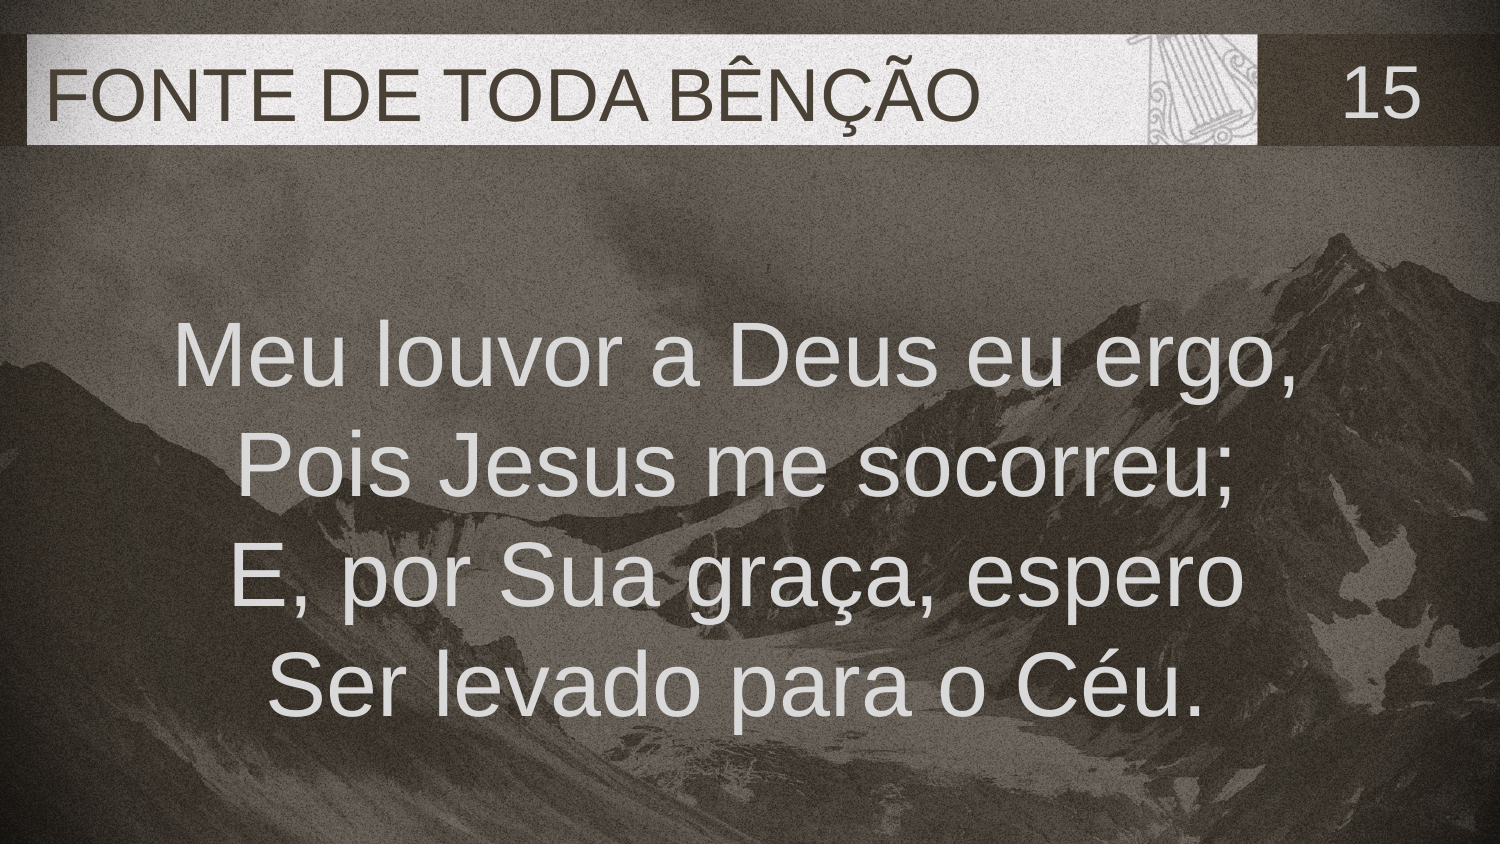

# FONTE DE TODA BÊNÇÃO
15
Meu louvor a Deus eu ergo,
Pois Jesus me socorreu;
E, por Sua graça, espero
Ser levado para o Céu.